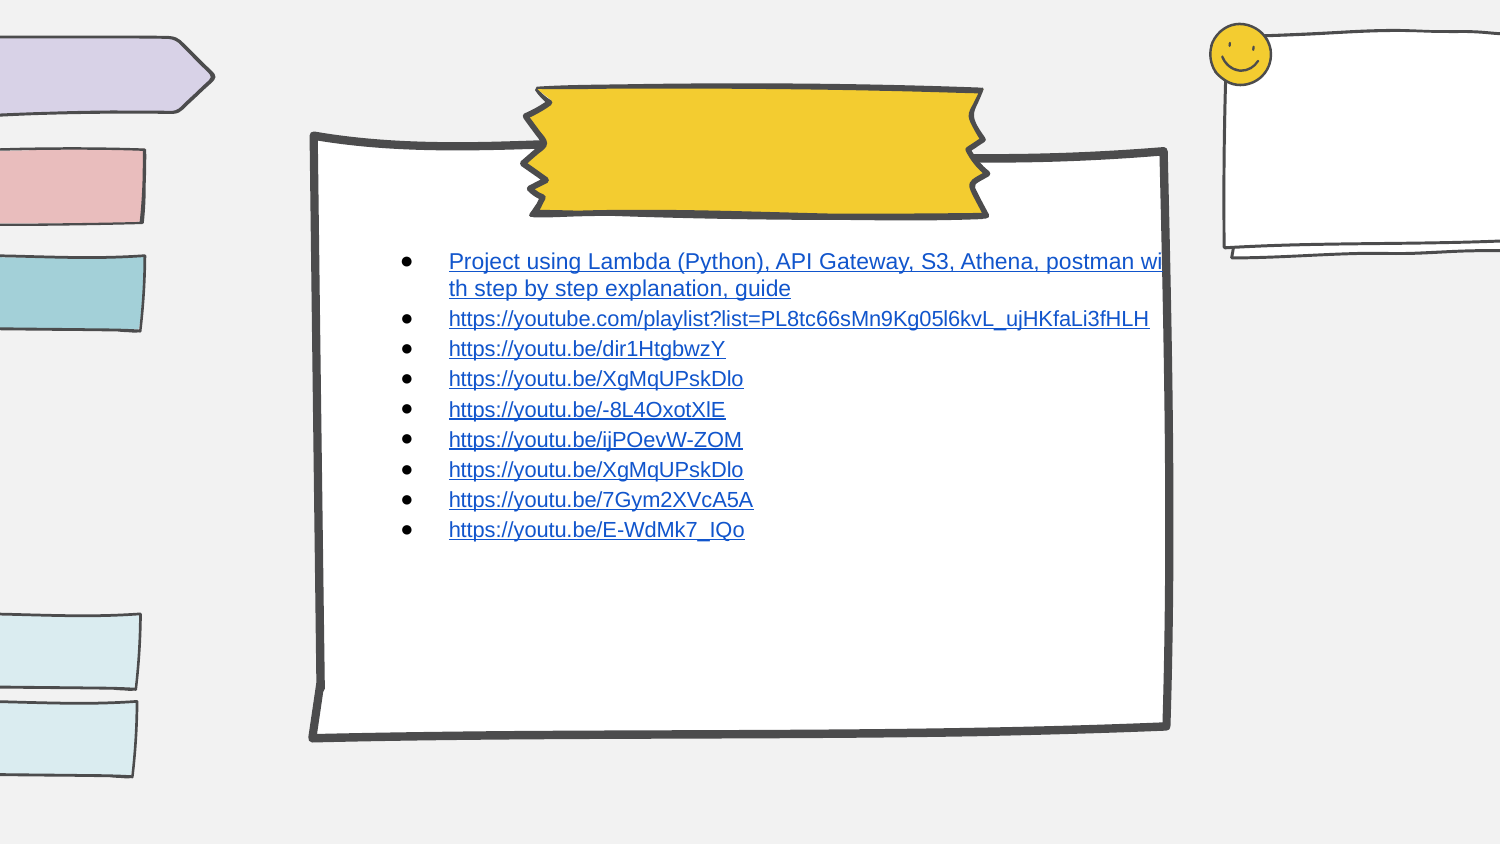

#

Project using Lambda (Python), API Gateway, S3, Athena, postman with step by step explanation, guide
https://youtube.com/playlist?list=PL8tc66sMn9Kg05l6kvL_ujHKfaLi3fHLH
https://youtu.be/dir1HtgbwzY
https://youtu.be/XgMqUPskDlo
https://youtu.be/-8L4OxotXlE
https://youtu.be/ijPOevW-ZOM
https://youtu.be/XgMqUPskDlo
https://youtu.be/7Gym2XVcA5A
https://youtu.be/E-WdMk7_IQo